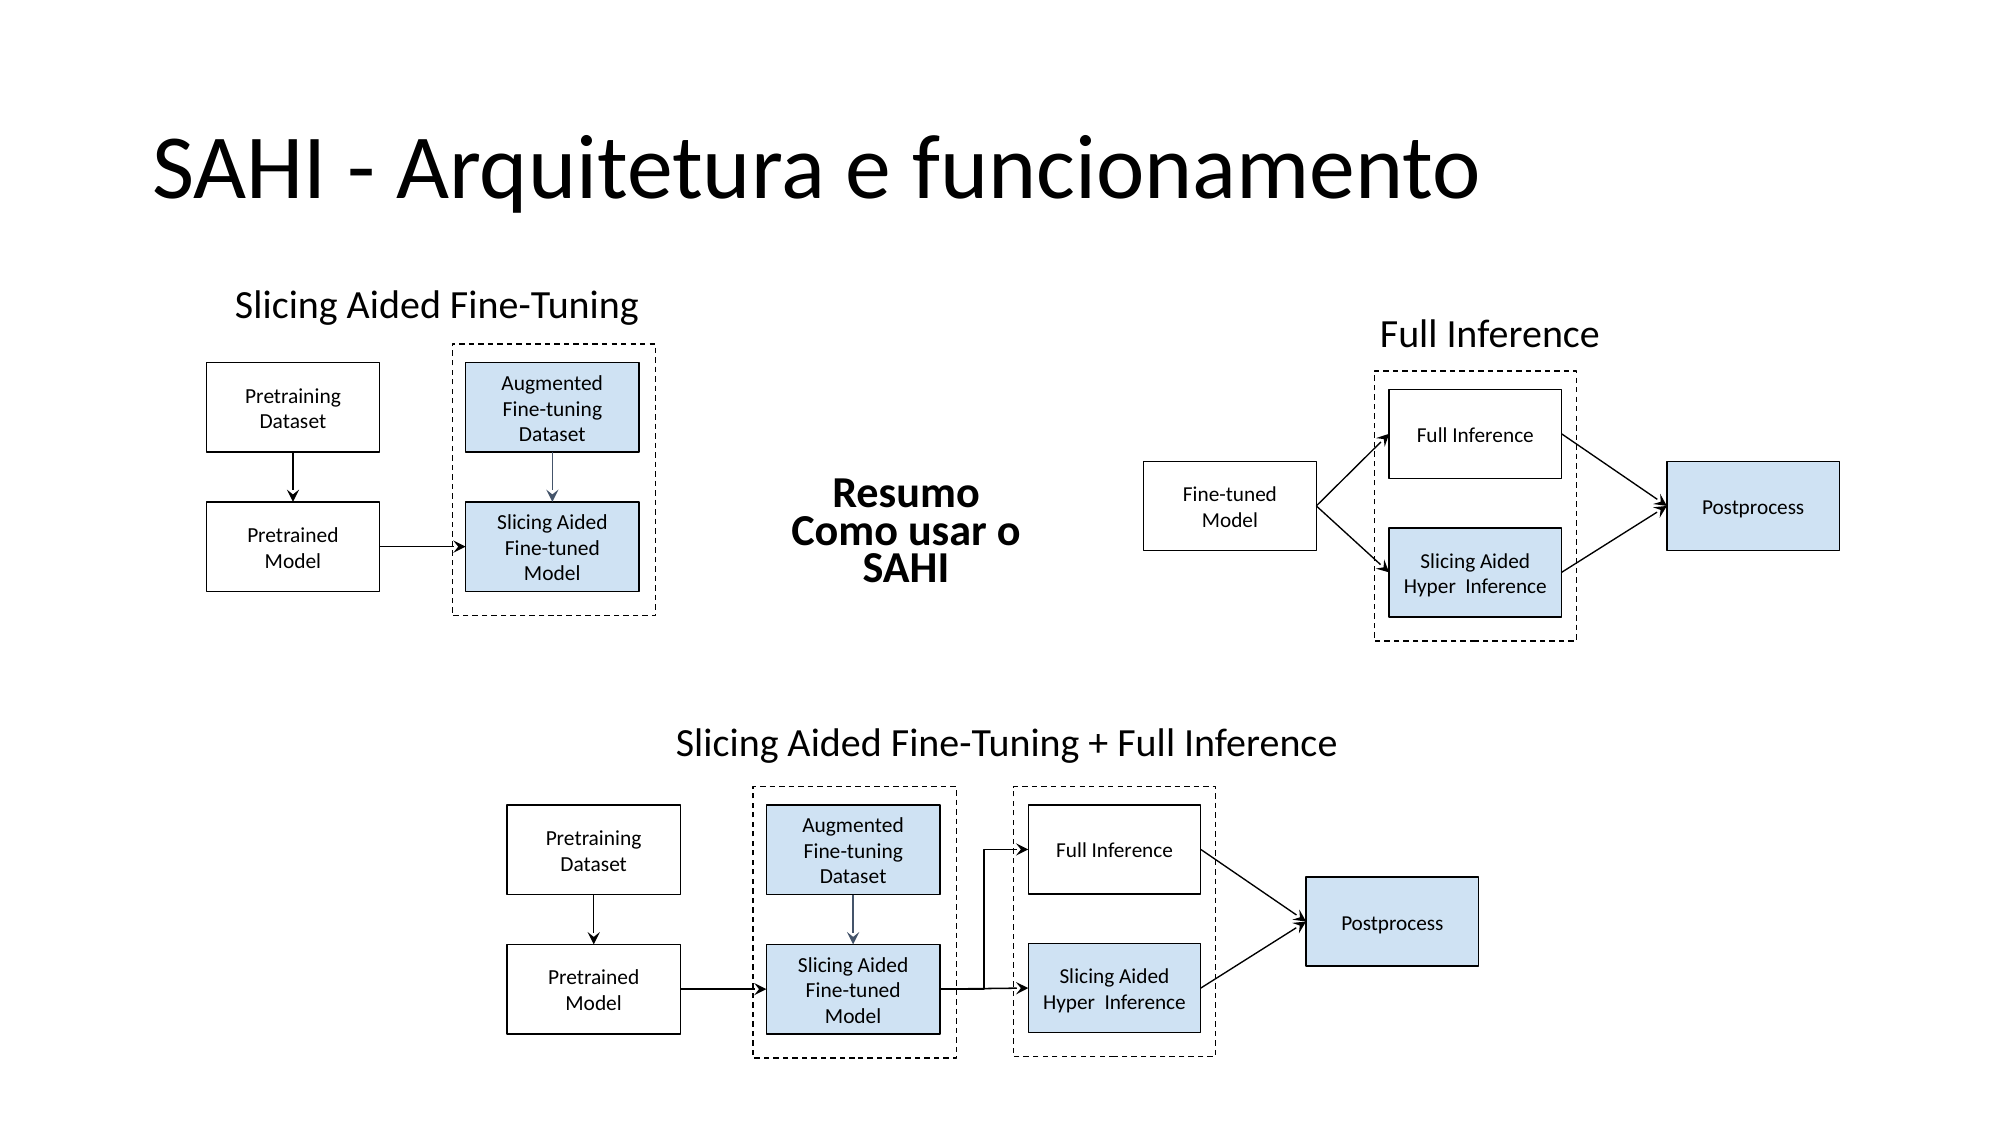

# SAHI - Arquitetura e funcionamento
Slicing Aided Fine-Tuning
Full Inference

Pretraining Dataset
Augmented Fine-tuning Dataset

Full Inference
Postprocess
Fine-tuned Model
Resumo Como usar o SAHI
Pretrained Model
Slicing Aided Fine-tuned Model
Slicing Aided Hyper  Inference
Slicing Aided Fine-Tuning + Full Inference

Full Inference
Pretraining Dataset
Augmented Fine-tuning Dataset
Postprocess
Slicing Aided Hyper  Inference
Pretrained Model
Slicing Aided Fine-tuned Model